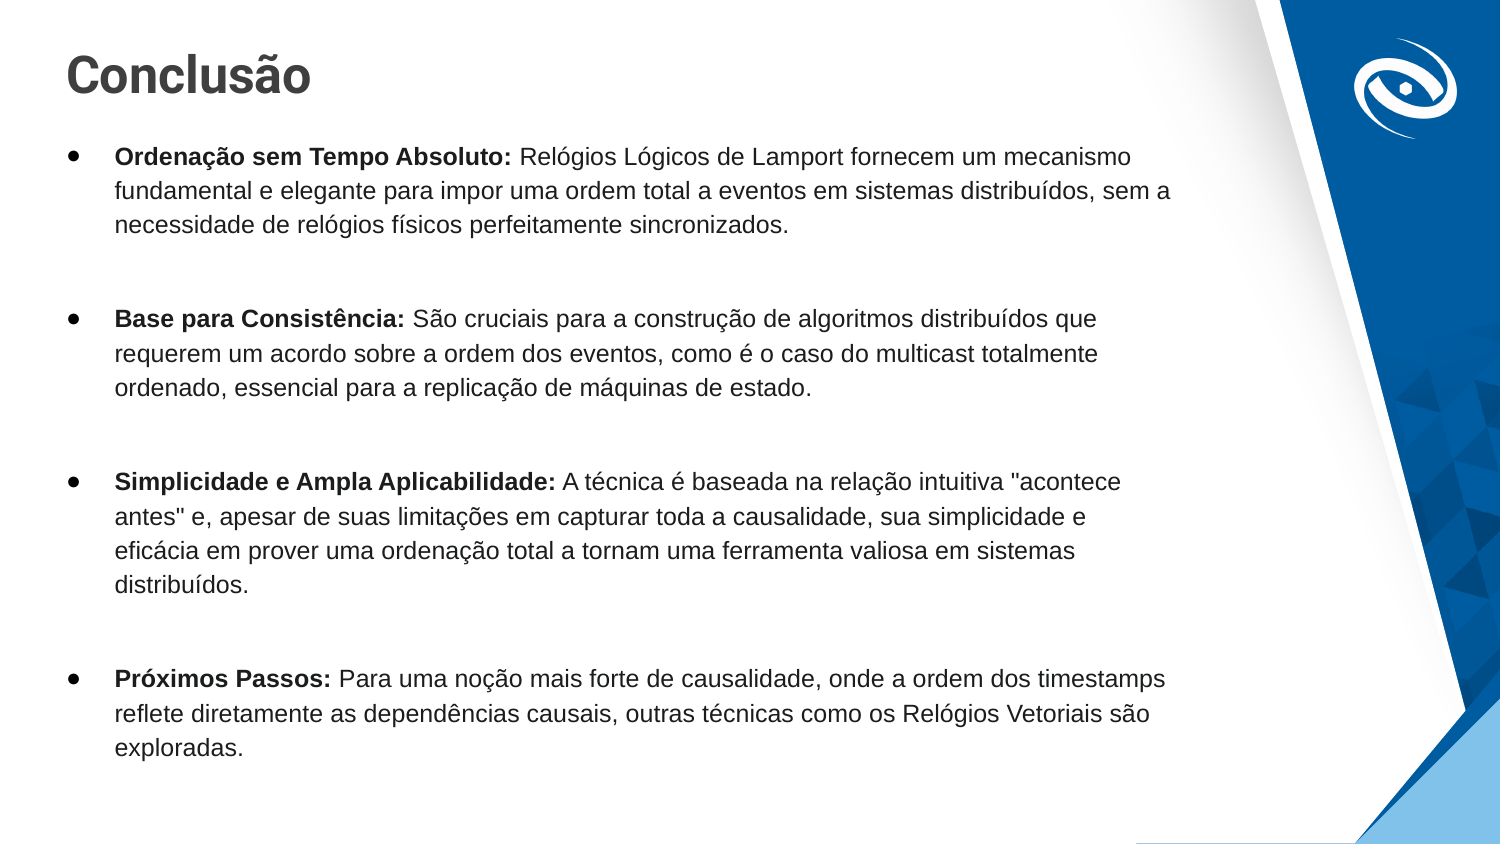

# Conclusão
Ordenação sem Tempo Absoluto: Relógios Lógicos de Lamport fornecem um mecanismo fundamental e elegante para impor uma ordem total a eventos em sistemas distribuídos, sem a necessidade de relógios físicos perfeitamente sincronizados.

Base para Consistência: São cruciais para a construção de algoritmos distribuídos que requerem um acordo sobre a ordem dos eventos, como é o caso do multicast totalmente ordenado, essencial para a replicação de máquinas de estado.

Simplicidade e Ampla Aplicabilidade: A técnica é baseada na relação intuitiva "acontece antes" e, apesar de suas limitações em capturar toda a causalidade, sua simplicidade e eficácia em prover uma ordenação total a tornam uma ferramenta valiosa em sistemas distribuídos.

Próximos Passos: Para uma noção mais forte de causalidade, onde a ordem dos timestamps reflete diretamente as dependências causais, outras técnicas como os Relógios Vetoriais são exploradas.